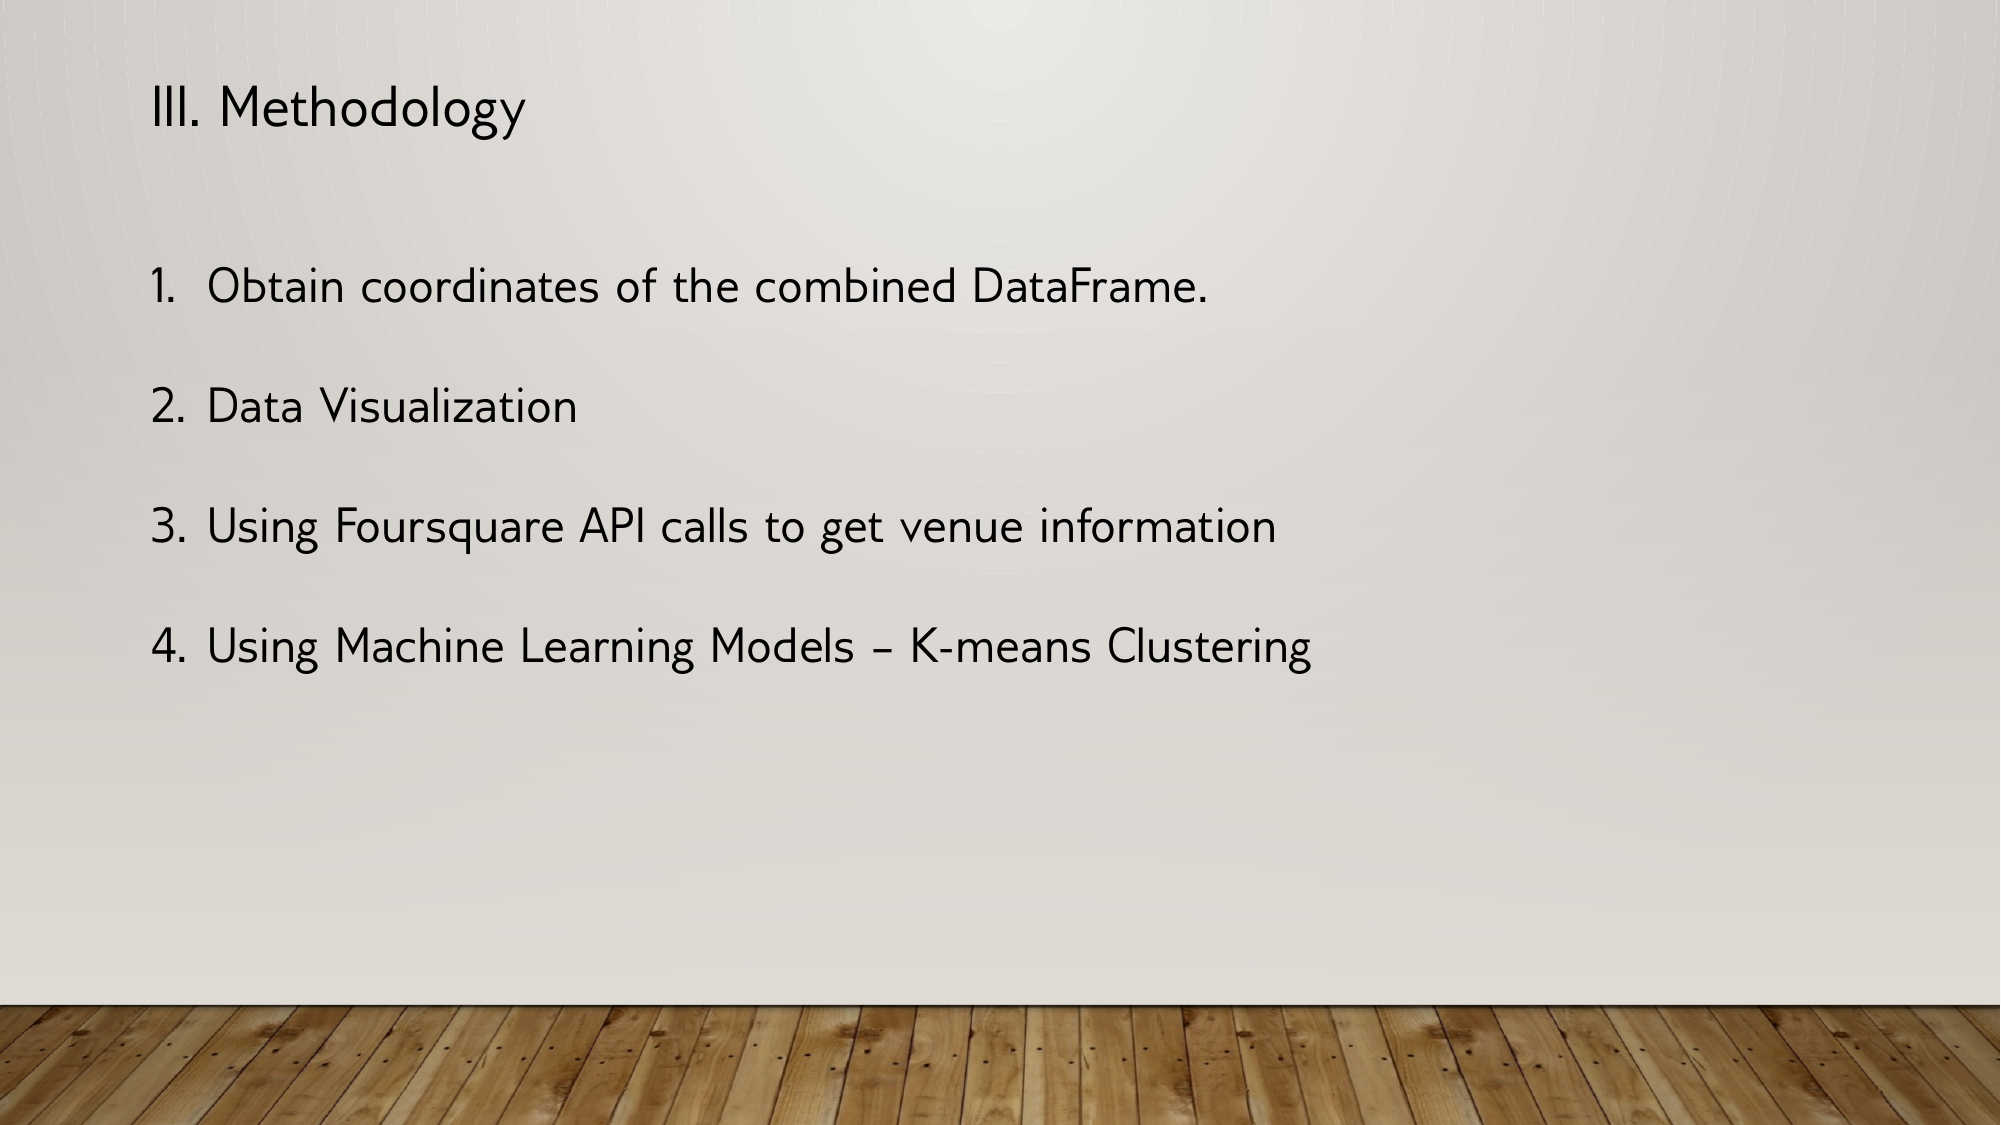

III. Methodology

Obtain coordinates of the combined DataFrame.

Data Visualization

Using Foursquare API calls to get venue information

Using Machine Learning Models – K-means Clustering